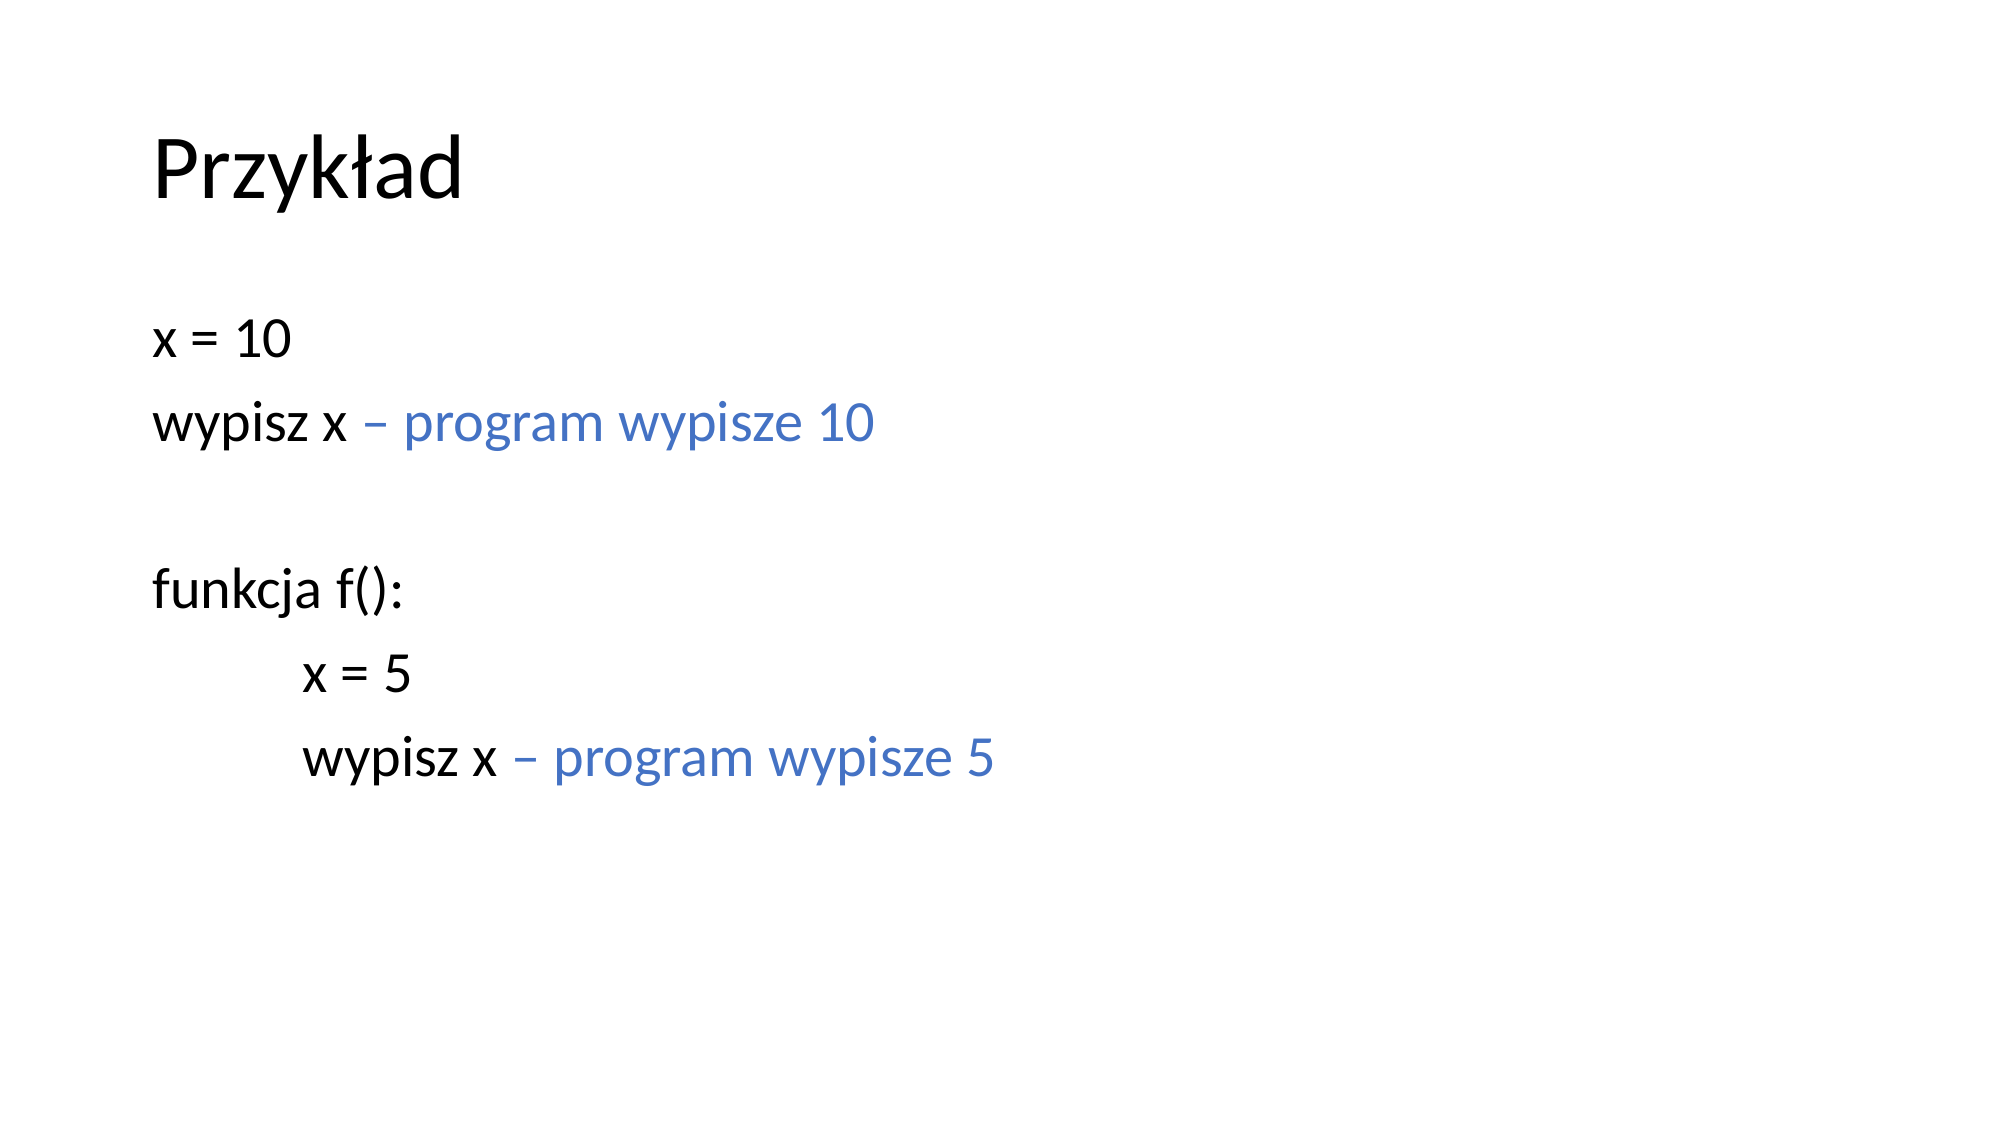

# Przykład
x = 10
wypisz x – program wypisze 10

funkcja f():
	x = 5
	wypisz x – program wypisze 5